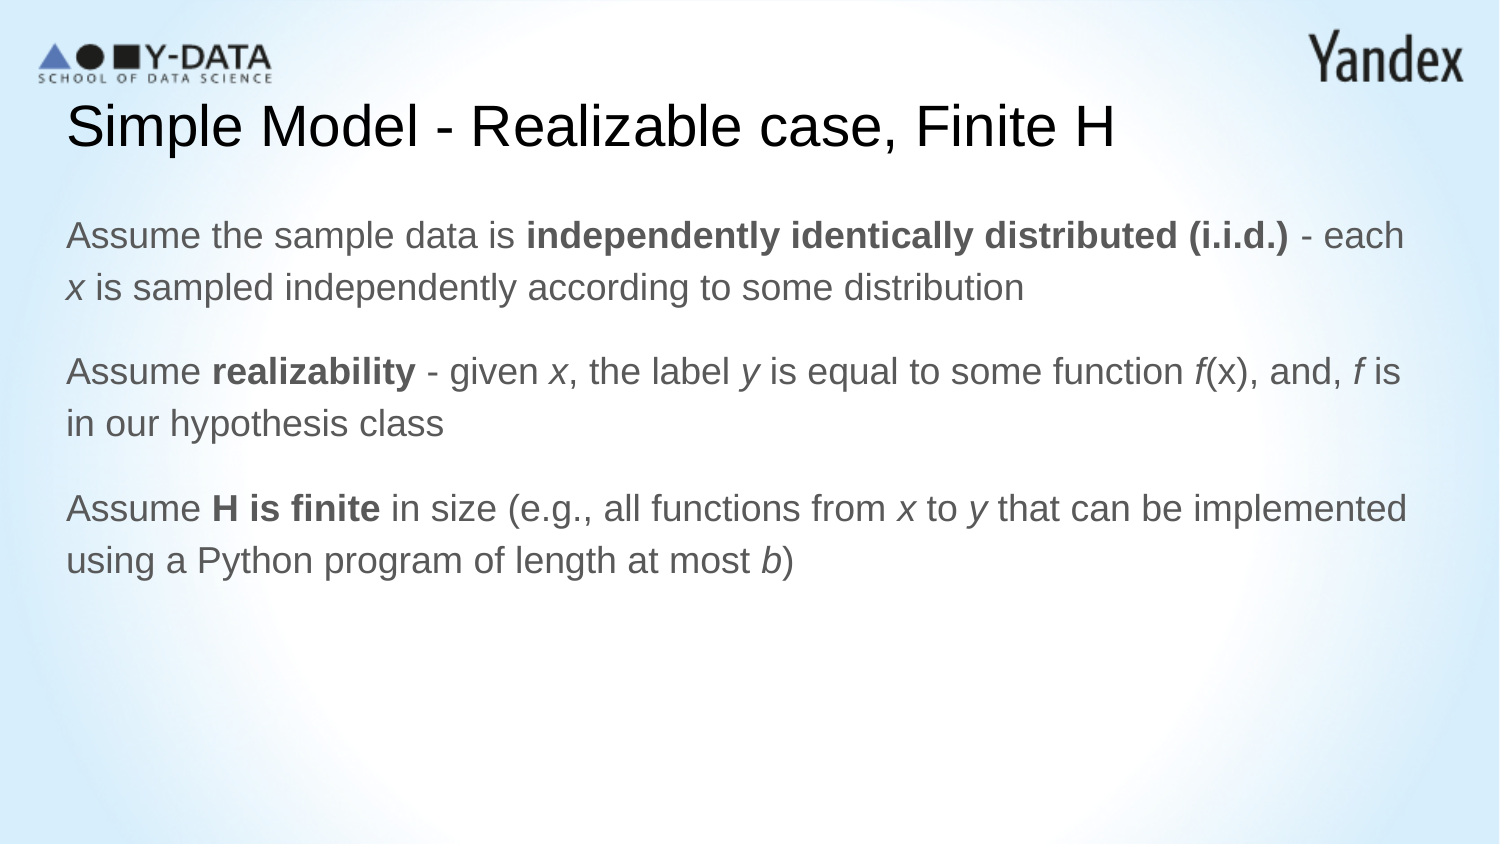

# Simple Model - Realizable case, Finite H
Assume the sample data is independently identically distributed (i.i.d.) - each x is sampled independently according to some distribution
Assume realizability - given x, the label y is equal to some function f(x), and, f is in our hypothesis class
Assume H is finite in size (e.g., all functions from x to y that can be implemented using a Python program of length at most b)